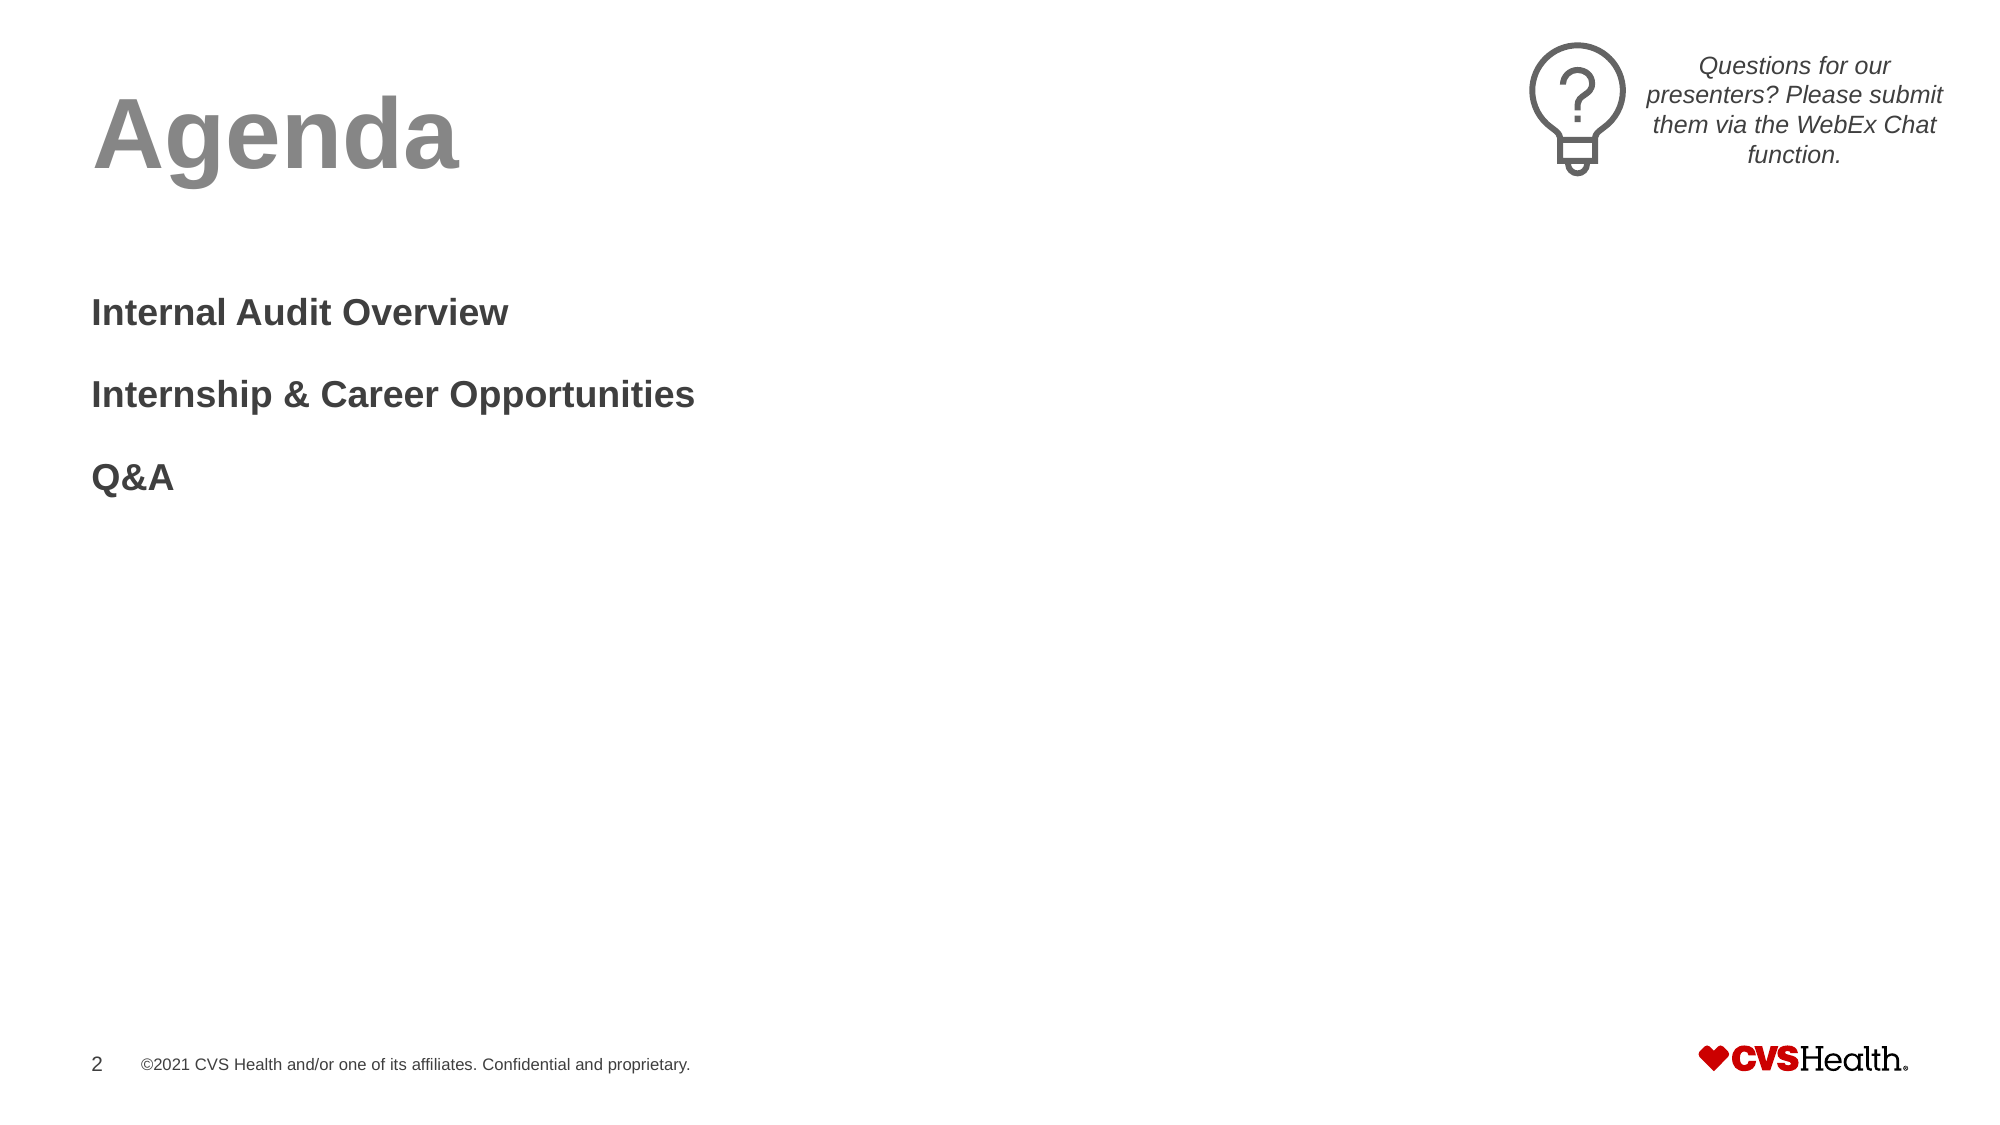

Questions for our presenters? Please submit them via the WebEx Chat function.
Internal Audit Overview
Internship & Career Opportunities
Q&A